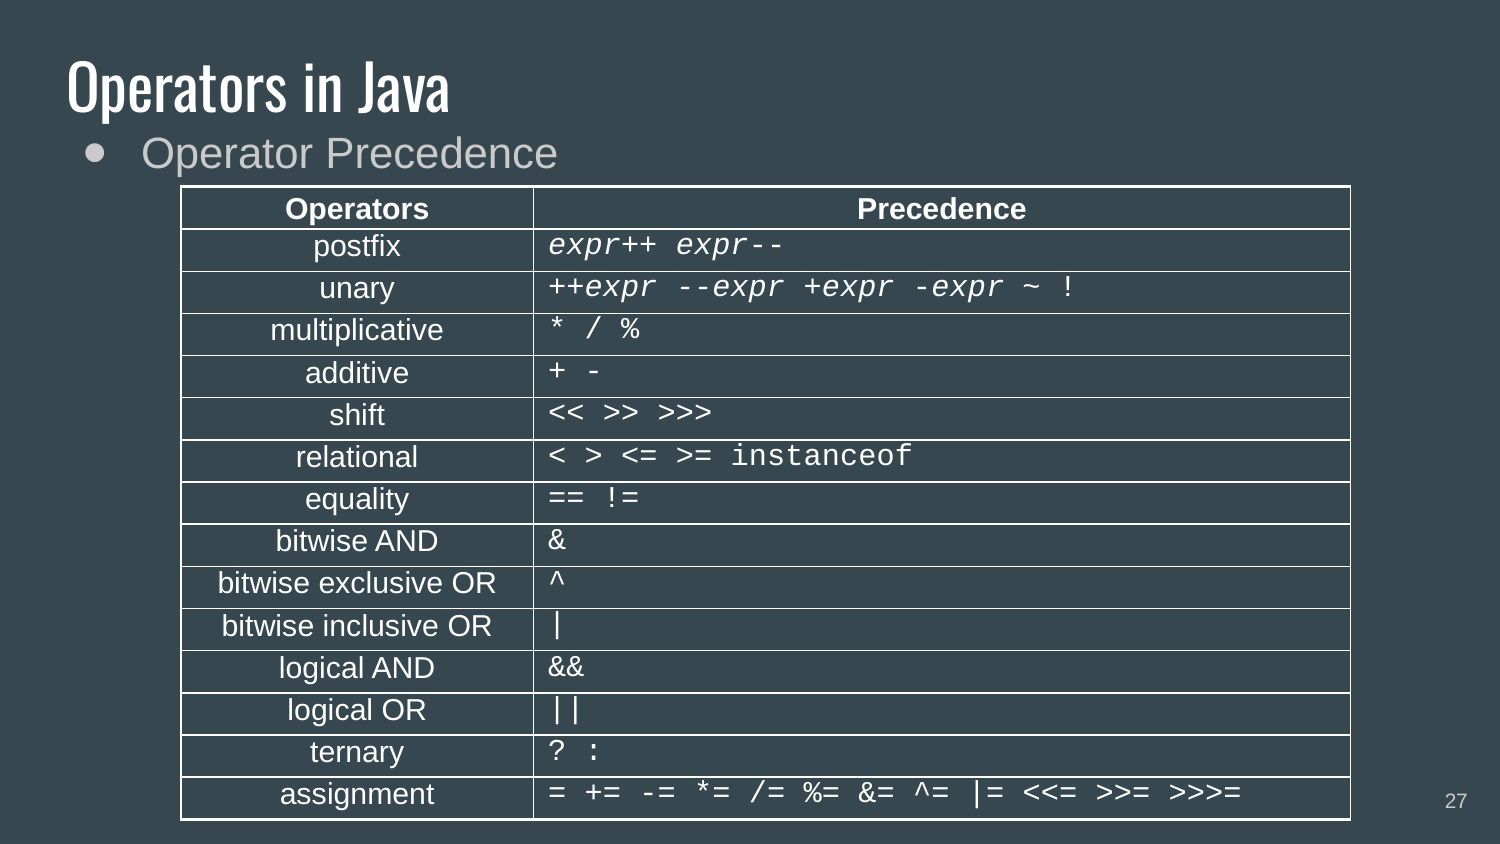

# Operators in Java
Operator Precedence
| Operators | Precedence |
| --- | --- |
| postfix | expr++ expr-- |
| unary | ++expr --expr +expr -expr ~ ! |
| multiplicative | \* / % |
| additive | + - |
| shift | << >> >>> |
| relational | < > <= >= instanceof |
| equality | == != |
| bitwise AND | & |
| bitwise exclusive OR | ^ |
| bitwise inclusive OR | | |
| logical AND | && |
| logical OR | || |
| ternary | ? : |
| assignment | = += -= \*= /= %= &= ^= |= <<= >>= >>>= |
27